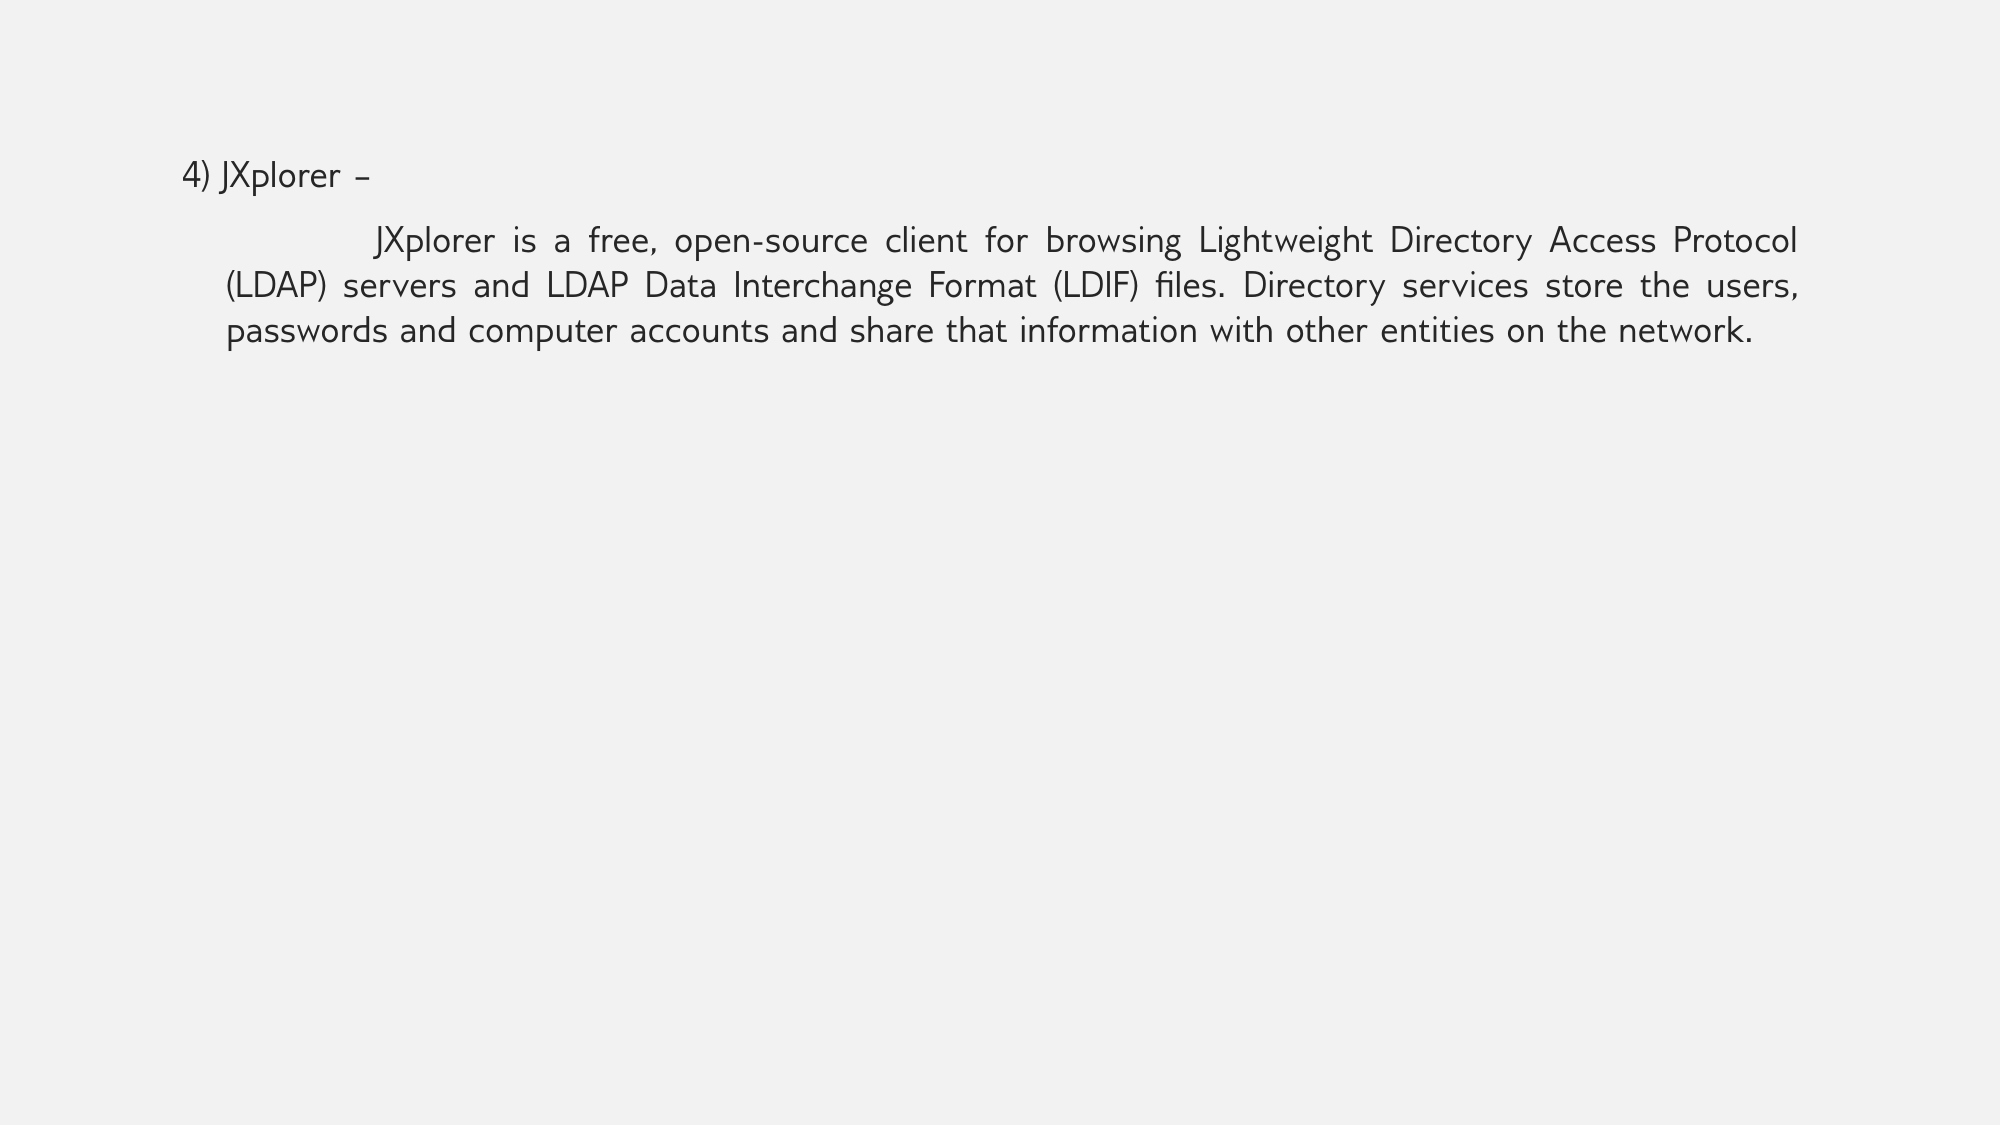

4) JXplorer –
	JXplorer is a free, open-source client for browsing Lightweight Directory Access Protocol (LDAP) servers and LDAP Data Interchange Format (LDIF) files. Directory services store the users, passwords and computer accounts and share that information with other entities on the network.